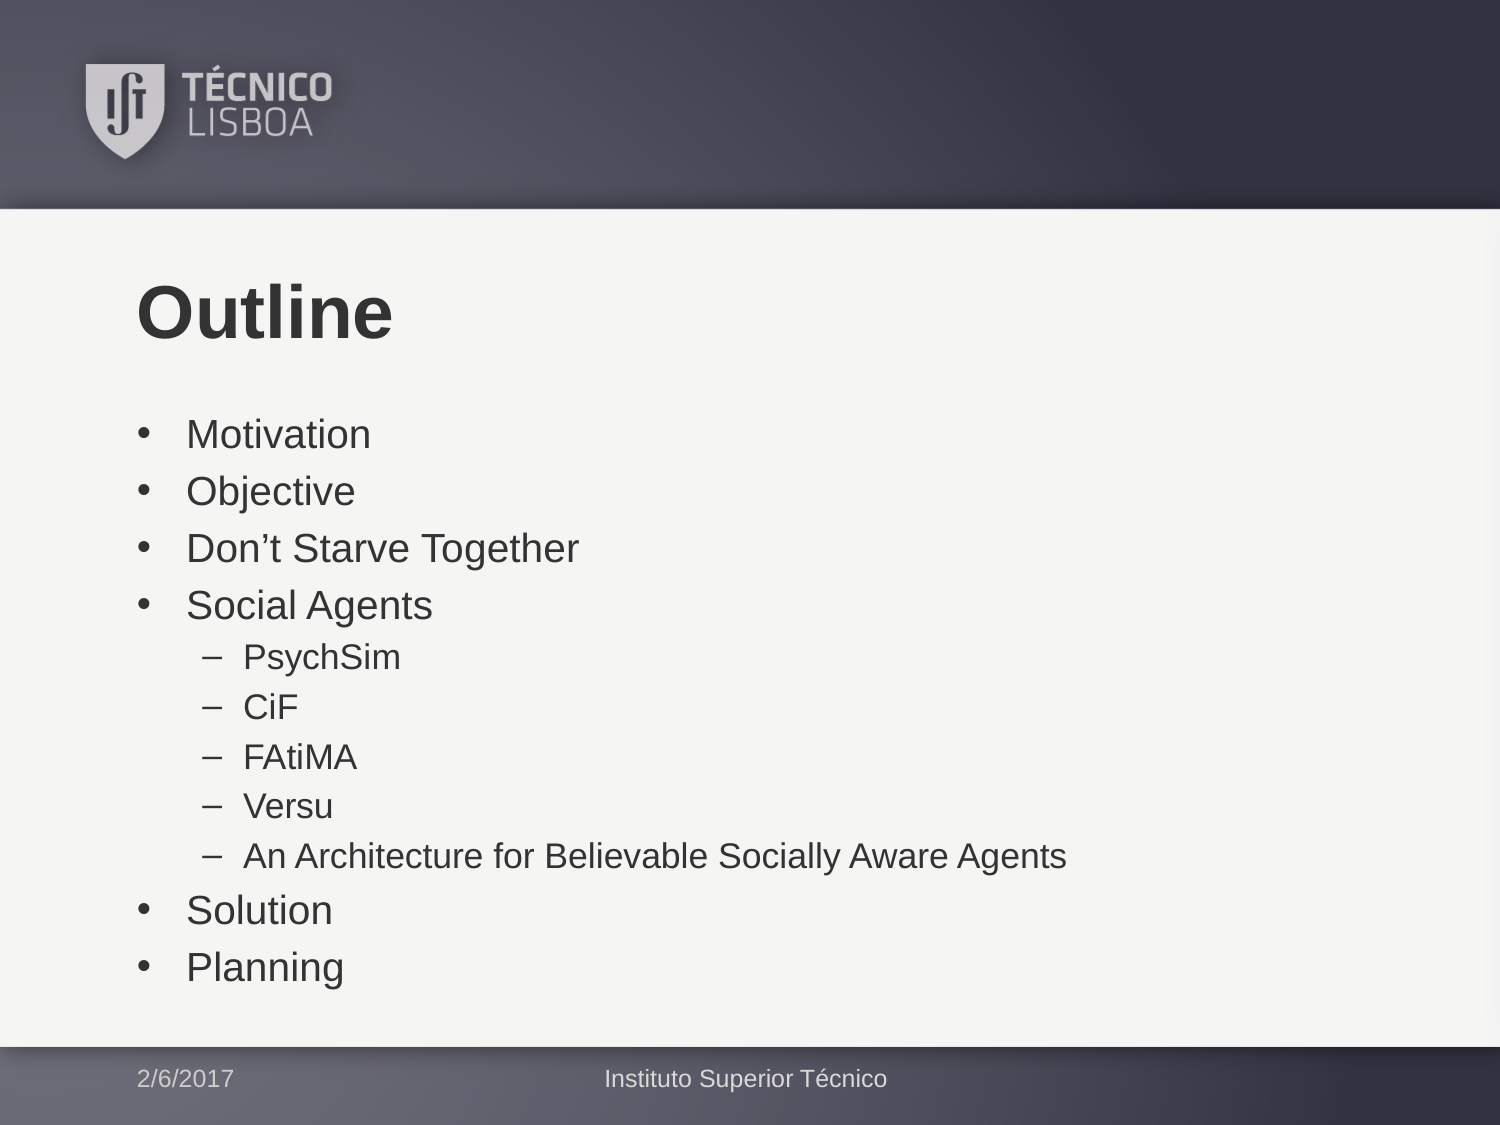

# Outline
Motivation
Objective
Don’t Starve Together
Social Agents
PsychSim
CiF
FAtiMA
Versu
An Architecture for Believable Socially Aware Agents
Solution
Planning

2/6/2017
Instituto Superior Técnico